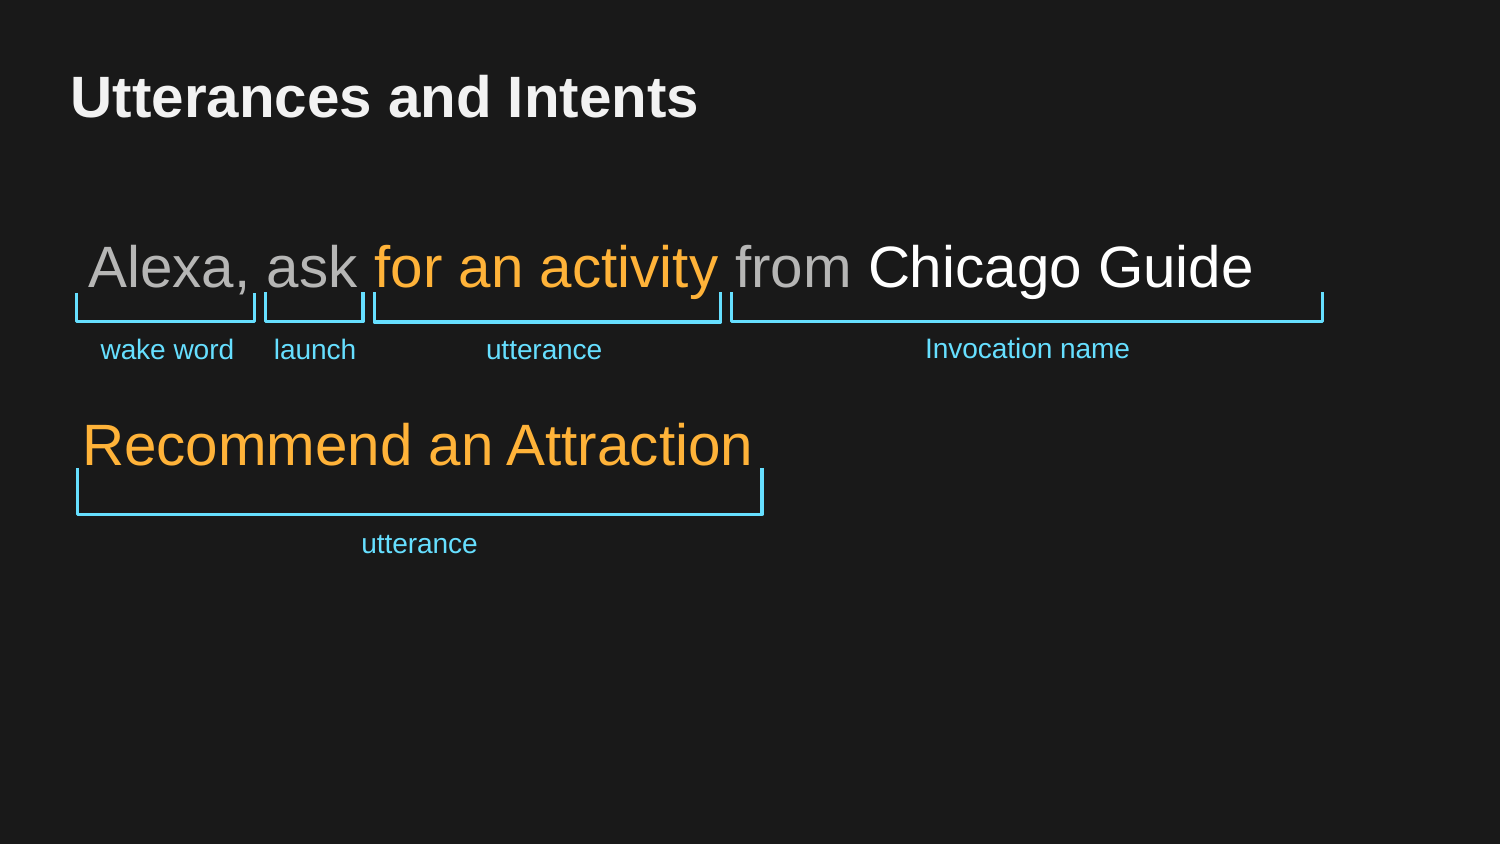

# Utterances and Intents
Alexa, ask for an activity from Chicago Guide

Invocation name
wake word
utterance
launch
Recommend an Attraction

utterance